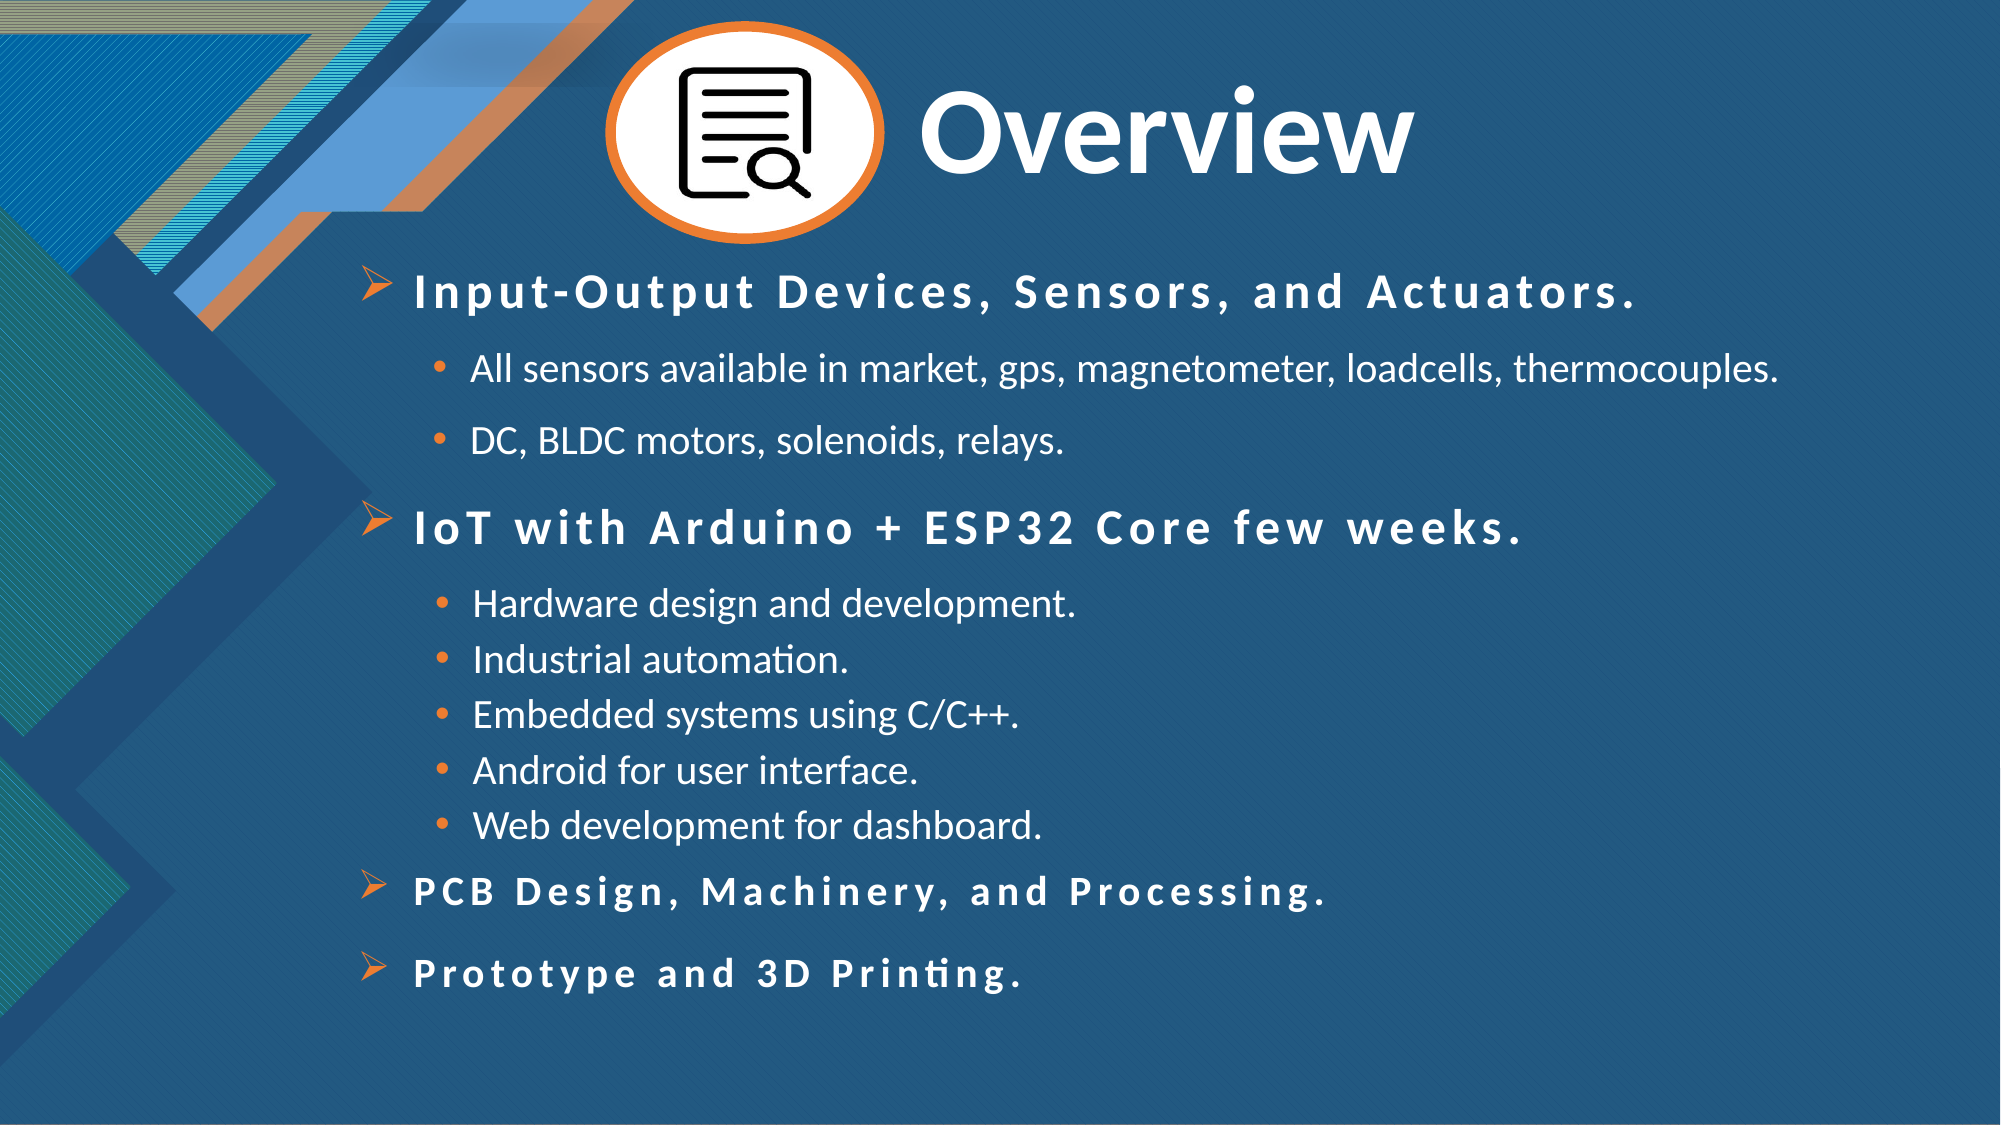

# Overview
Input-Output Devices, Sensors, and Actuators.
All sensors available in market, gps, magnetometer, loadcells, thermocouples.
DC, BLDC motors, solenoids, relays.
IoT with Arduino + ESP32 Core few weeks.
Hardware design and development.
Industrial automation.
Embedded systems using C/C++.
Android for user interface.
Web development for dashboard.
PCB Design, Machinery, and Processing.
Prototype and 3D Printing.